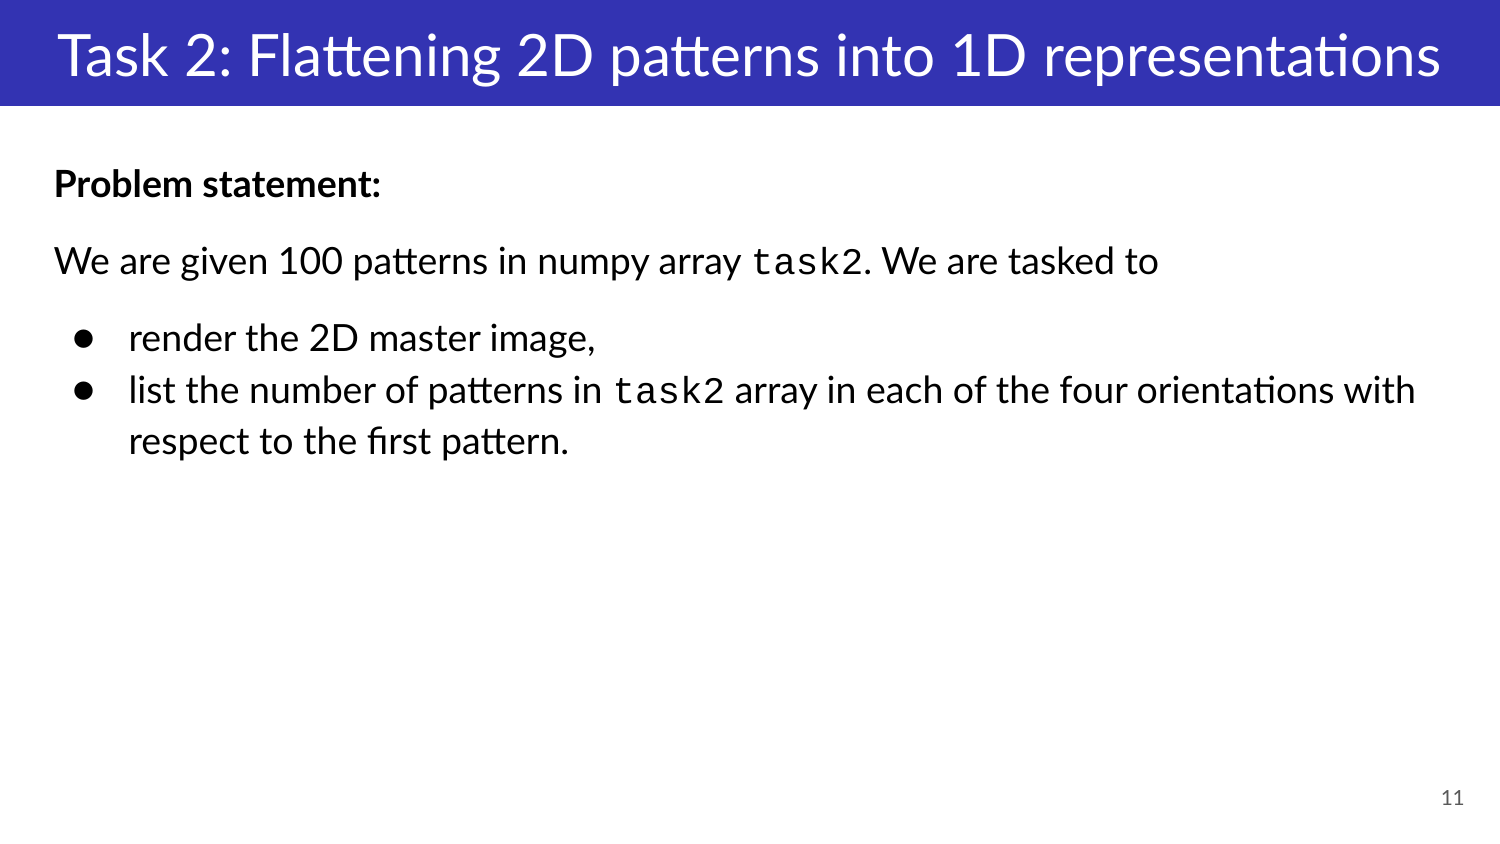

# Task 2: Flattening 2D patterns into 1D representations
Problem statement:
We are given 100 patterns in numpy array task2. We are tasked to
render the 2D master image,
list the number of patterns in task2 array in each of the four orientations with respect to the first pattern.
11